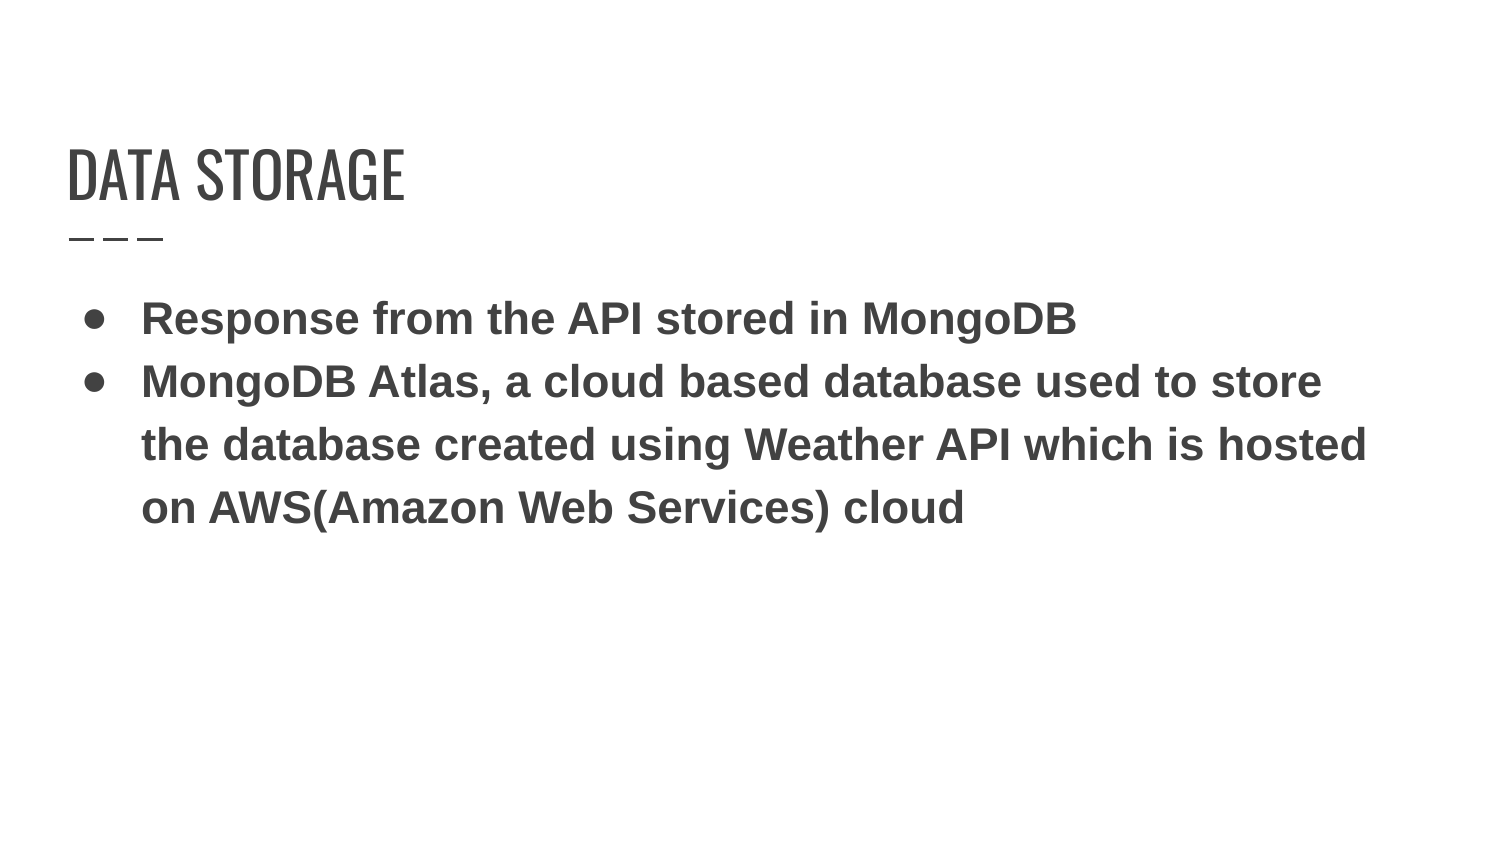

# DATA STORAGE
Response from the API stored in MongoDB
MongoDB Atlas, a cloud based database used to store the database created using Weather API which is hosted on AWS(Amazon Web Services) cloud